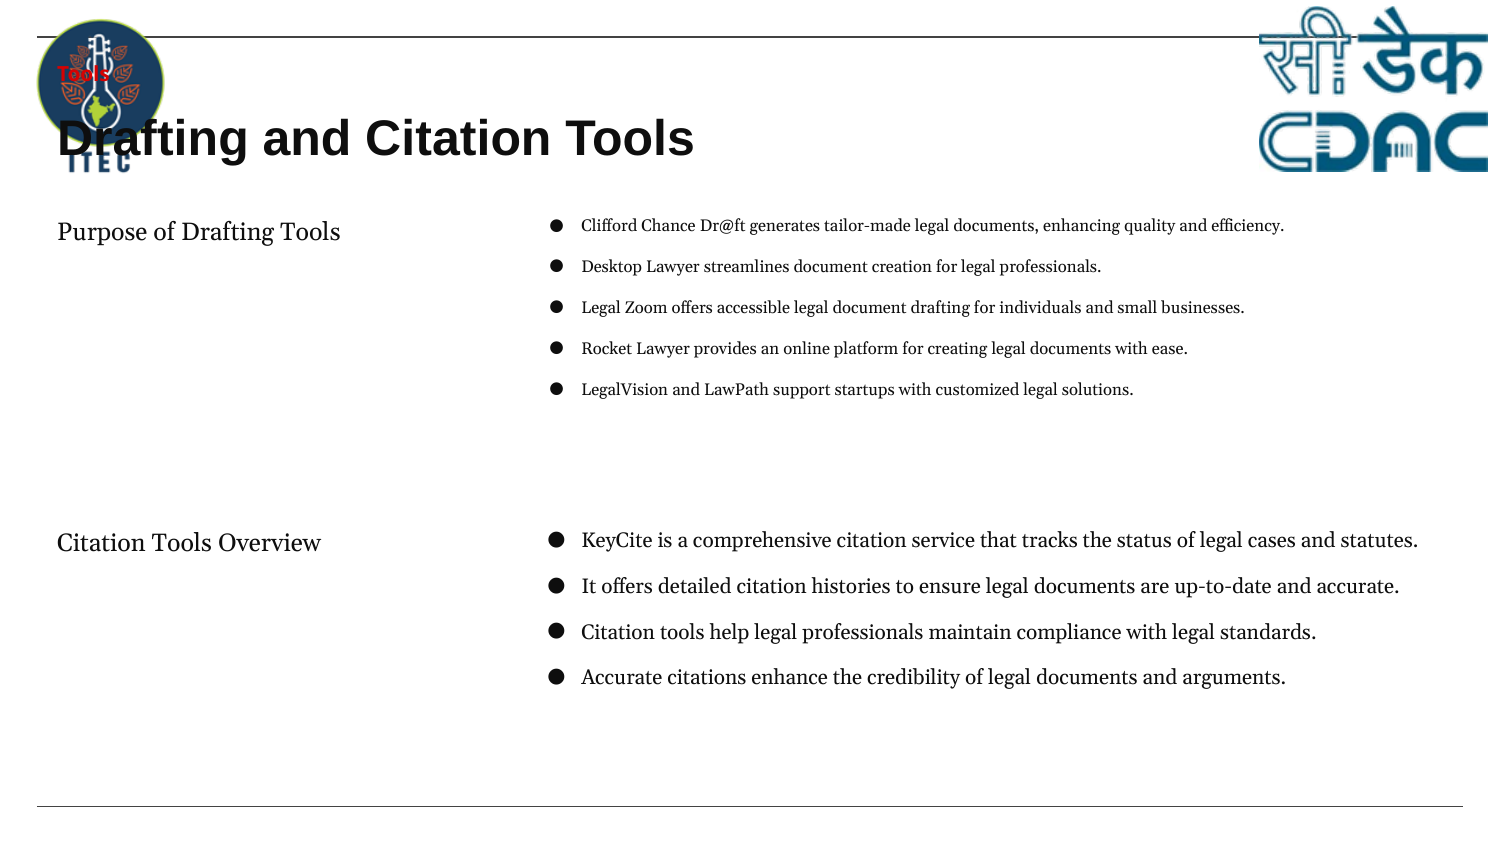

Tools
# Drafting and Citation Tools
Clifford Chance Dr@ft generates tailor-made legal documents, enhancing quality and efficiency.
Desktop Lawyer streamlines document creation for legal professionals.
Legal Zoom offers accessible legal document drafting for individuals and small businesses.
Rocket Lawyer provides an online platform for creating legal documents with ease.
LegalVision and LawPath support startups with customized legal solutions.
Purpose of Drafting Tools
KeyCite is a comprehensive citation service that tracks the status of legal cases and statutes.
It offers detailed citation histories to ensure legal documents are up-to-date and accurate.
Citation tools help legal professionals maintain compliance with legal standards.
Accurate citations enhance the credibility of legal documents and arguments.
Citation Tools Overview